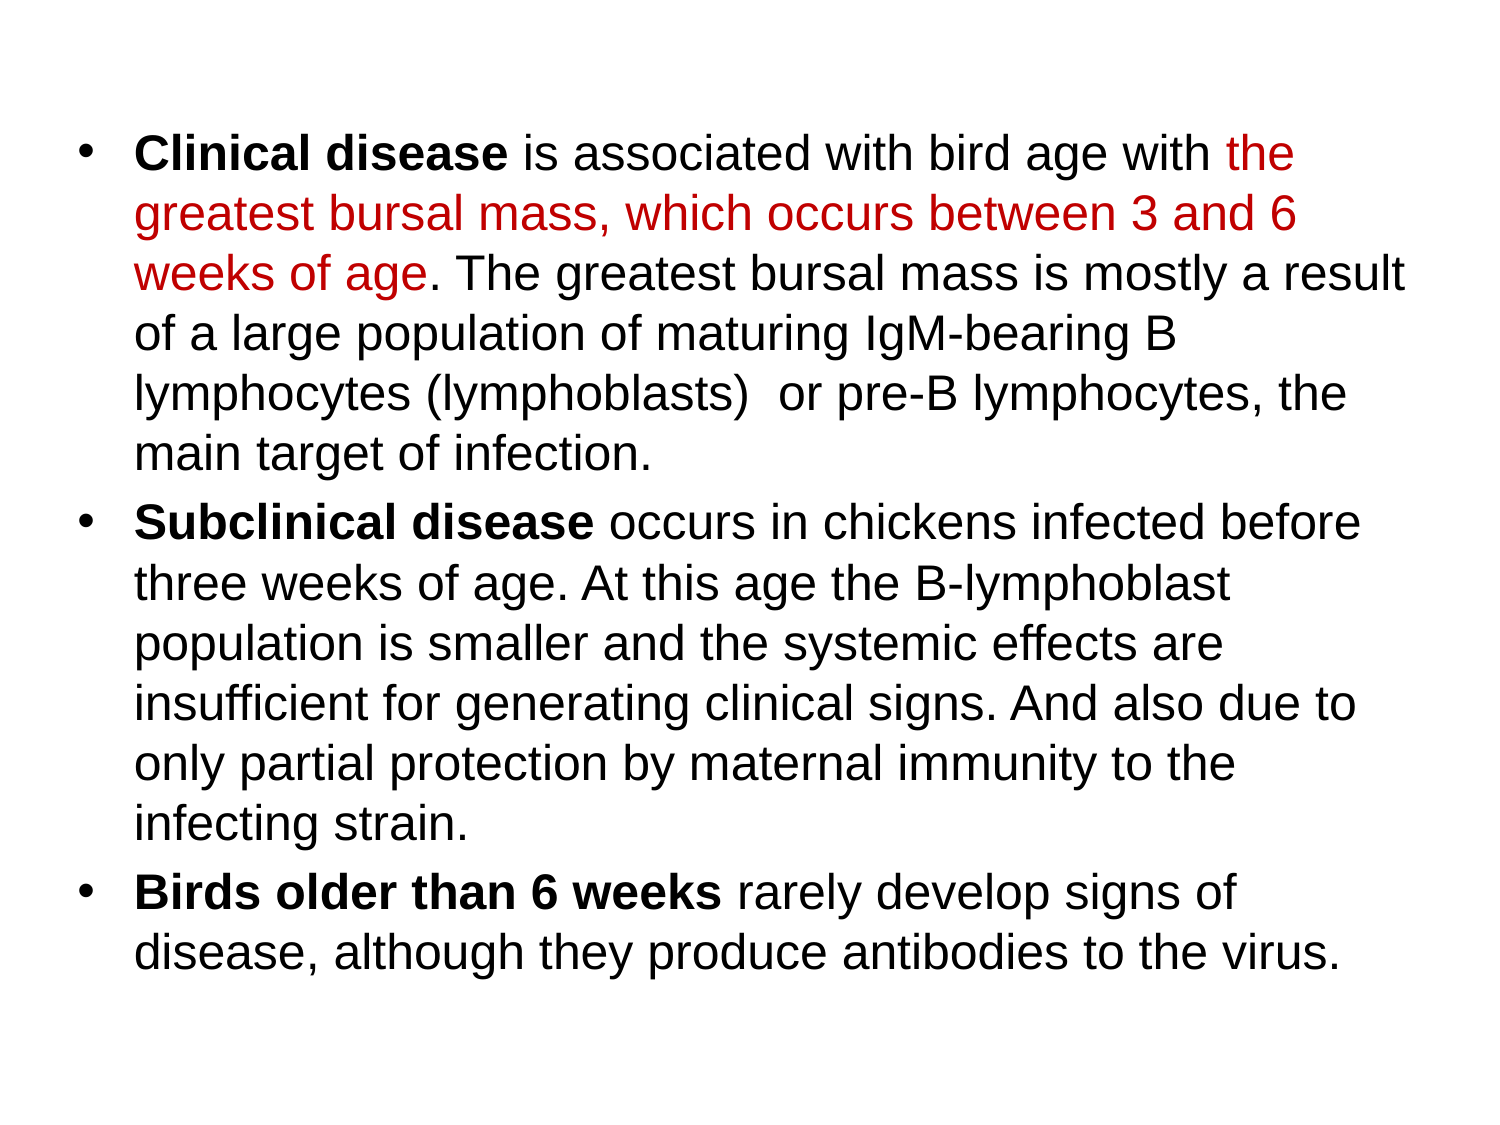

Clinical disease is associated with bird age with the greatest bursal mass, which occurs between 3 and 6 weeks of age. The greatest bursal mass is mostly a result of a large population of maturing IgM-bearing B lymphocytes (lymphoblasts)  or pre-B lymphocytes, the main target of infection.
Subclinical disease occurs in chickens infected before three weeks of age. At this age the B-lymphoblast population is smaller and the systemic effects are insufficient for generating clinical signs. And also due to only partial protection by maternal immunity to the infecting strain.
Birds older than 6 weeks rarely develop signs of disease, although they produce antibodies to the virus.